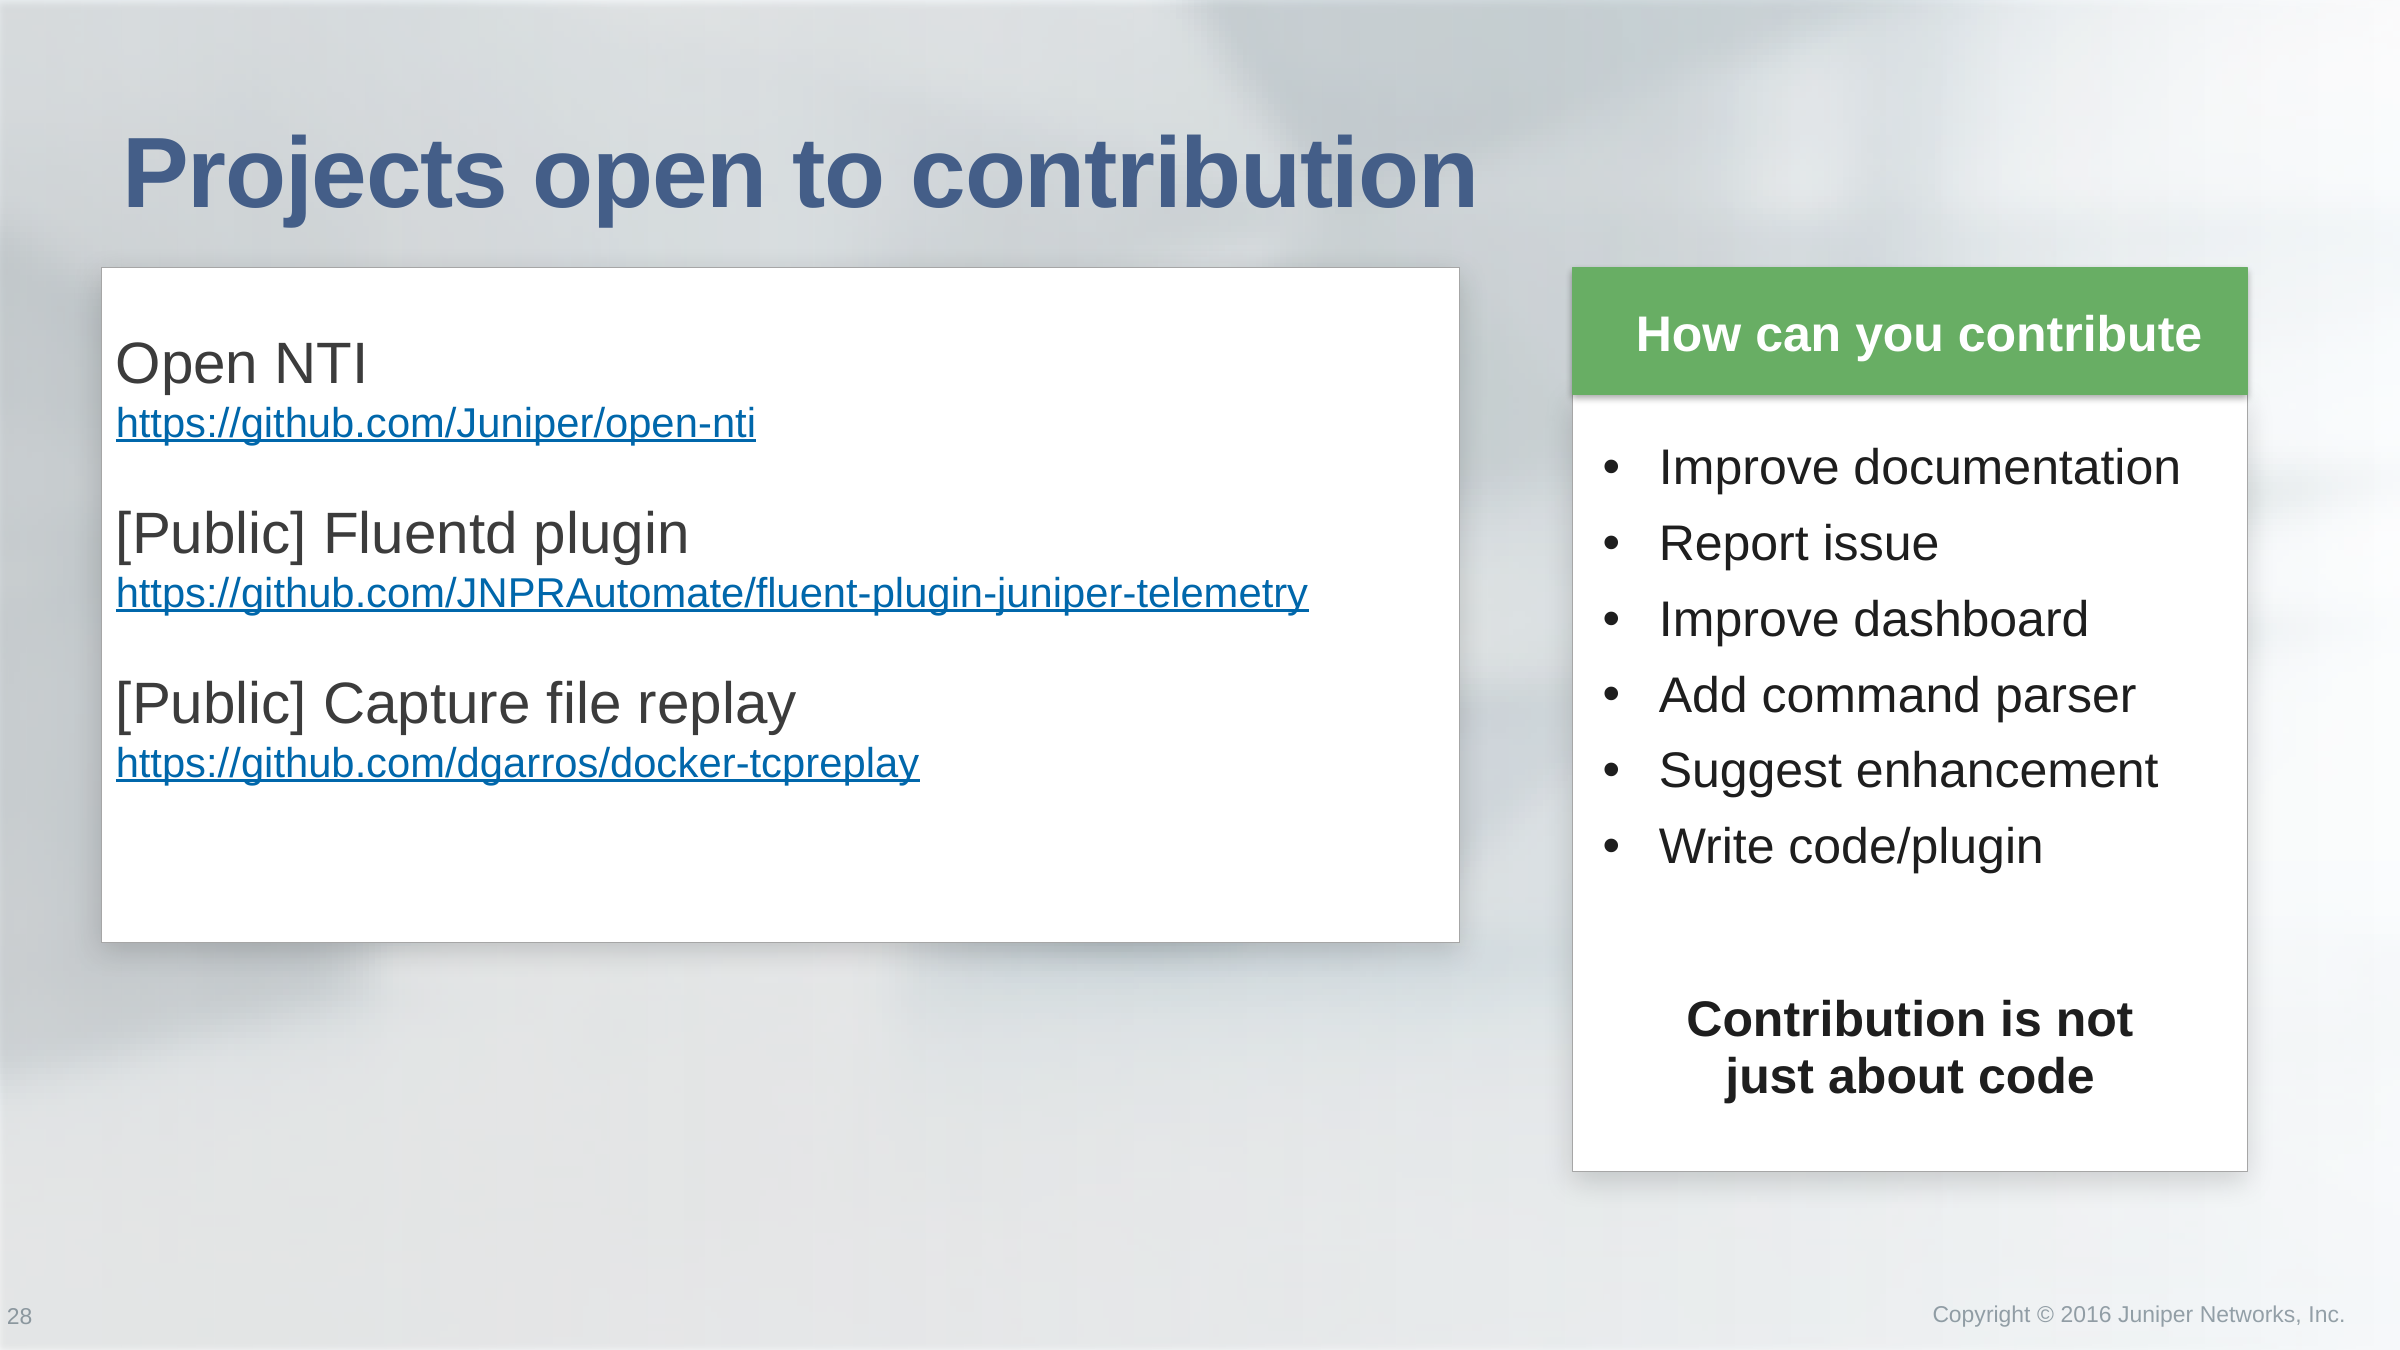

# Projects open to contribution

Open NTI
https://github.com/Juniper/open-nti

[Public] Fluentd plugin
https://github.com/JNPRAutomate/fluent-plugin-juniper-telemetry

[Public] Capture file replay
https://github.com/dgarros/docker-tcpreplay

How can you contribute
Improve documentation
Report issue
Improve dashboard
Add command parser
Suggest enhancement
Write code/plugin

Contribution is not just about code